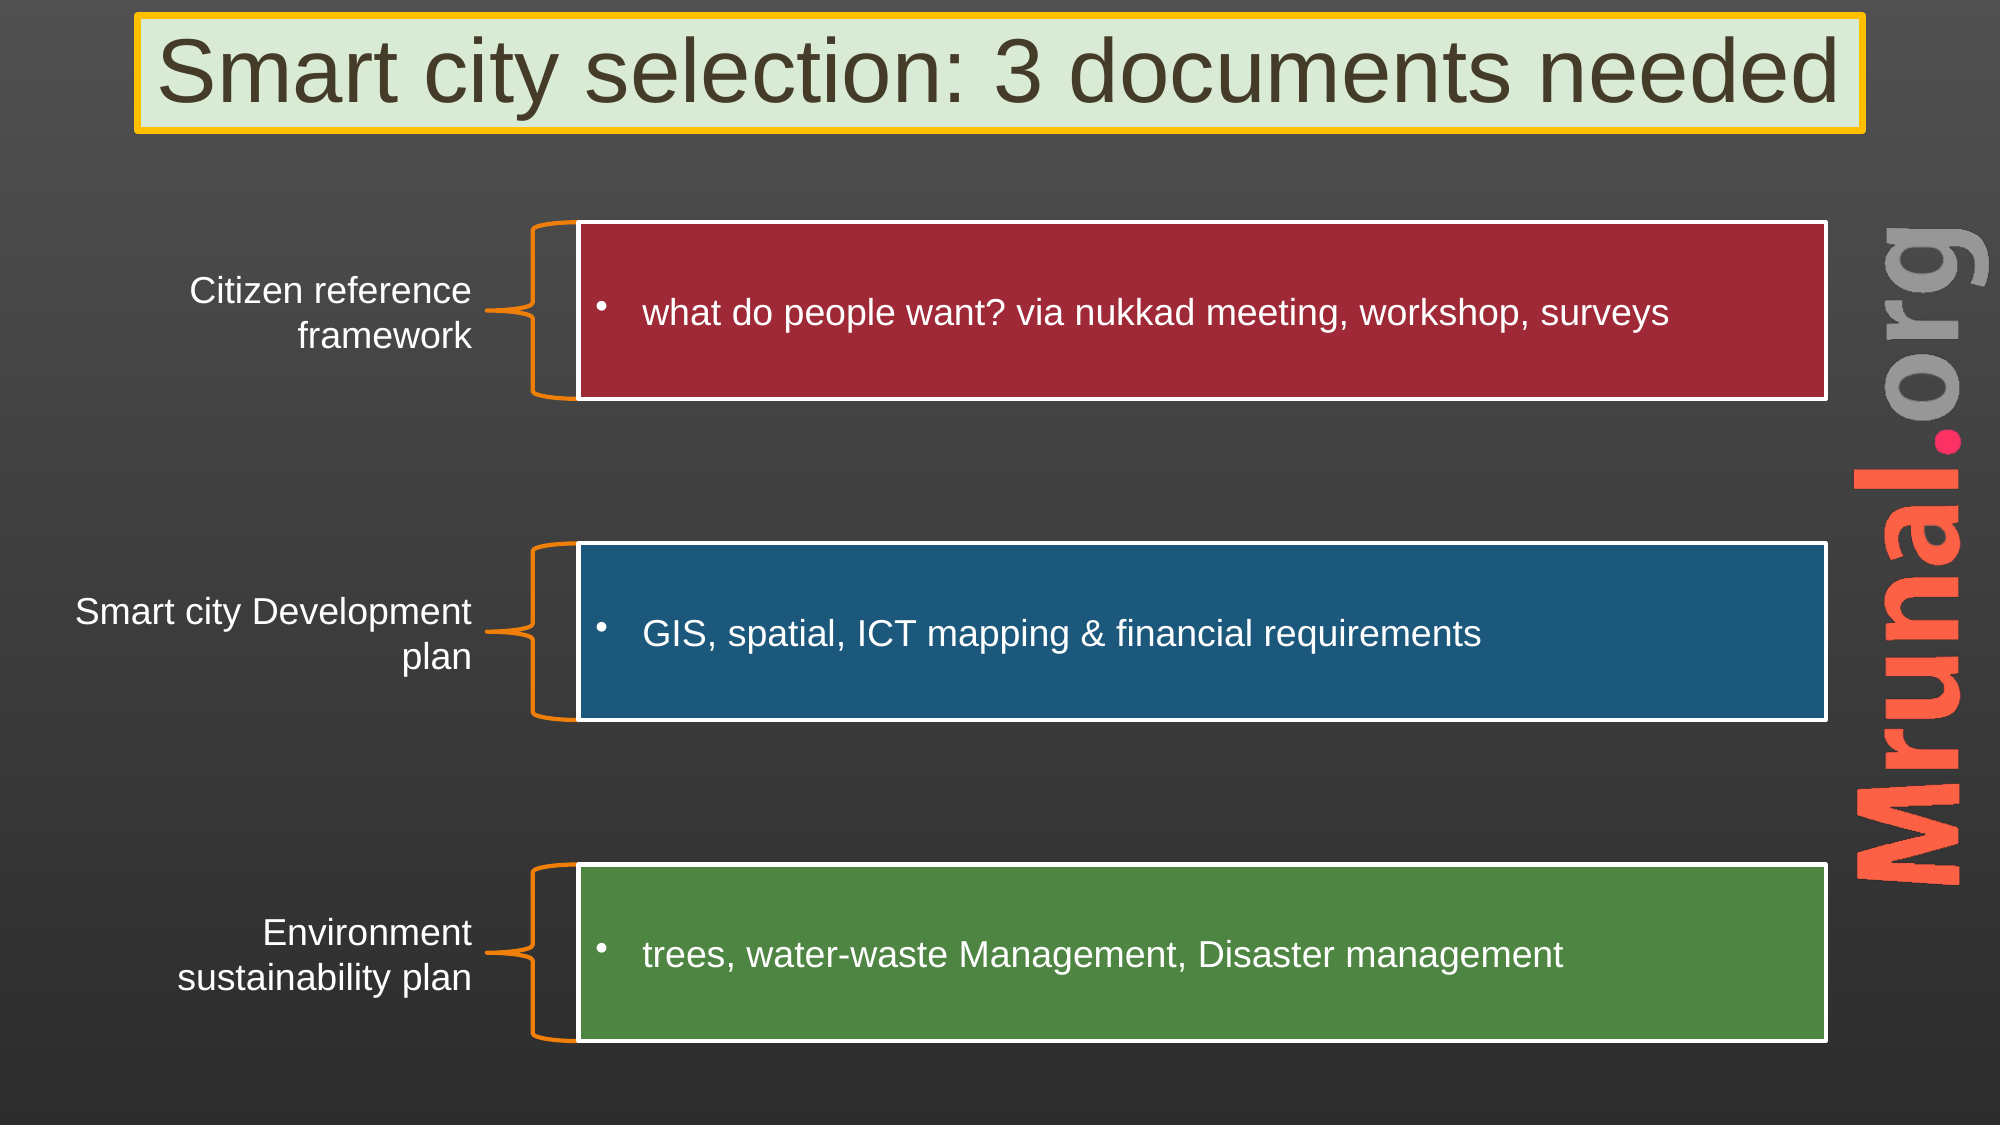

# Smart city selection: 3 documents needed
Citizen reference framework
what do people want? via nukkad meeting, workshop, surveys
Smart city Development plan
GIS, spatial, ICT mapping & financial requirements
Environment sustainability plan
trees, water-waste Management, Disaster management